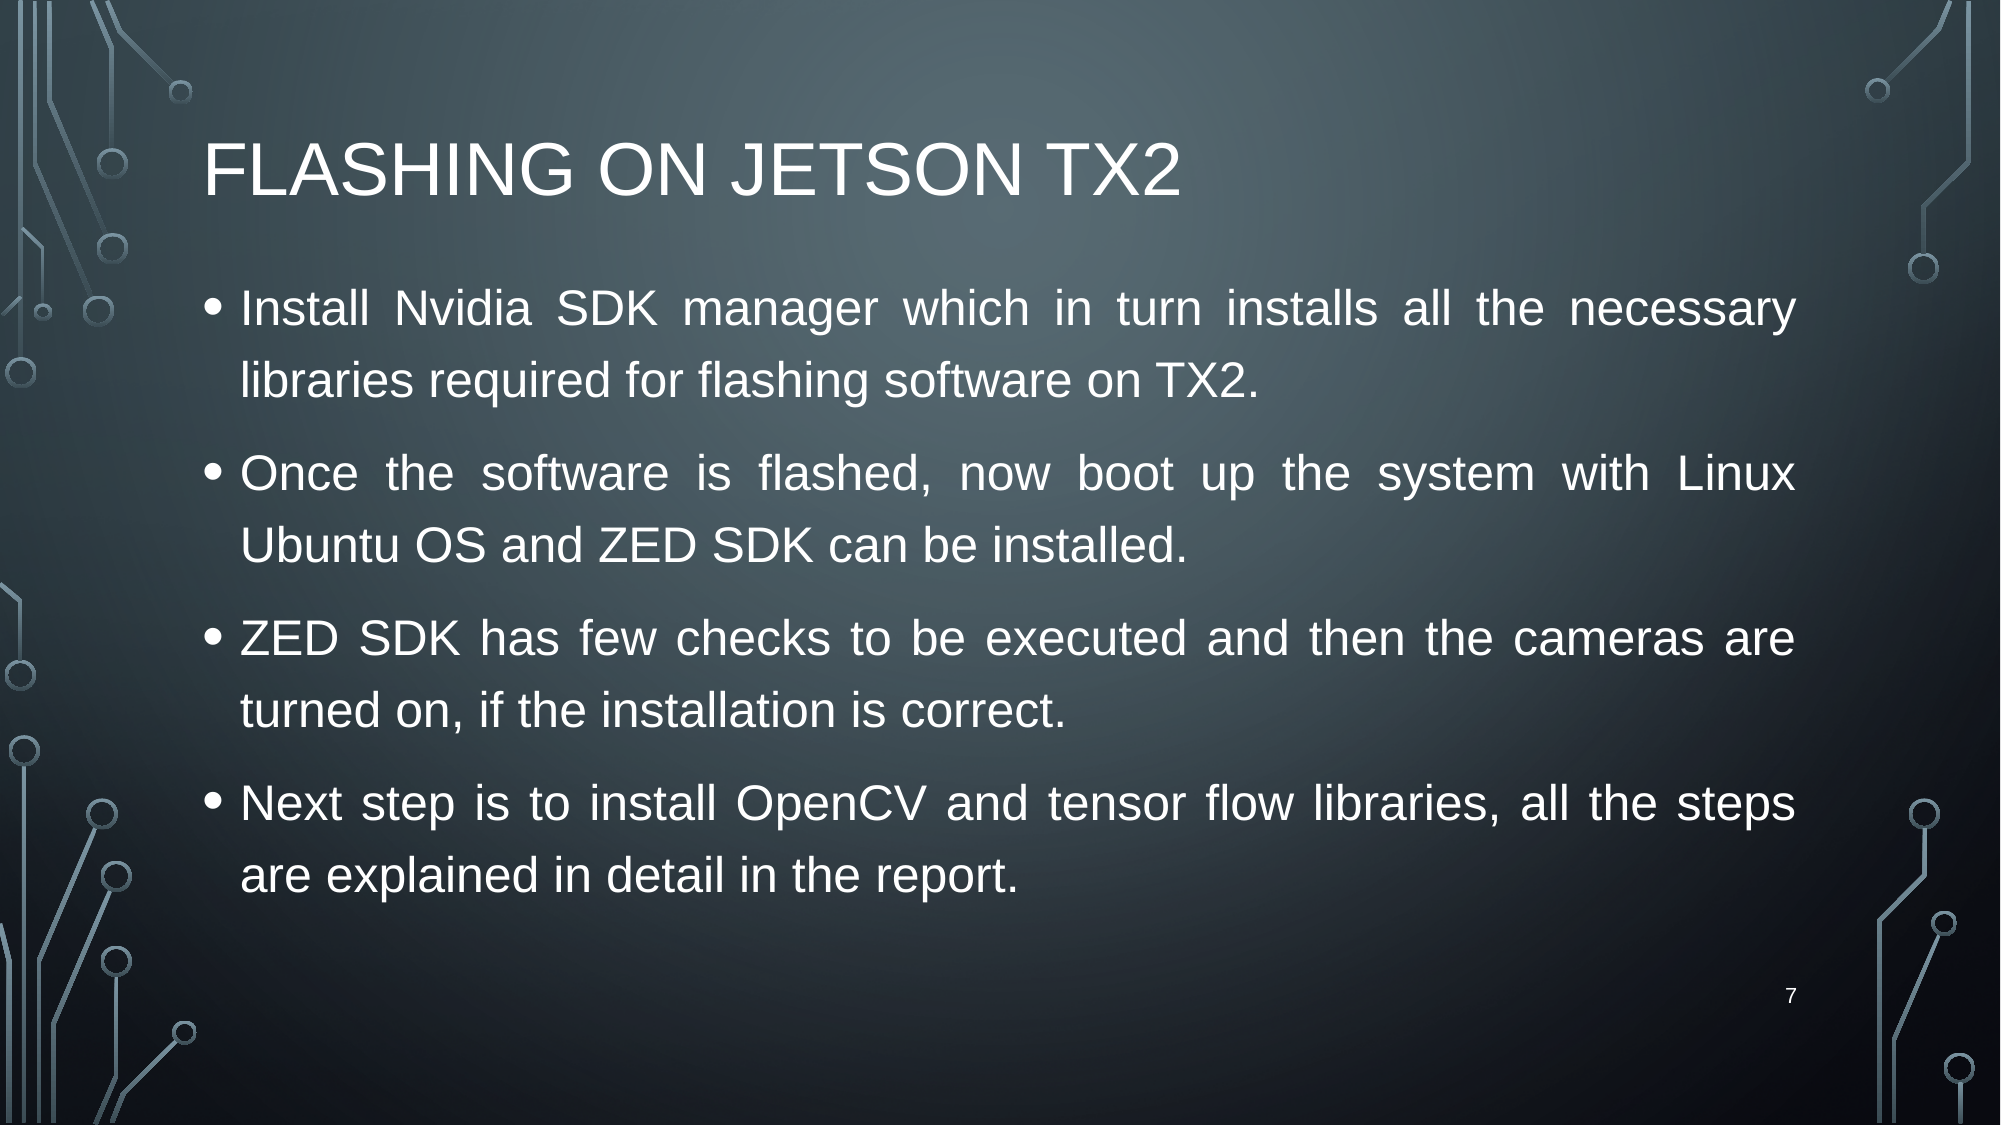

# Flashing on Jetson tx2
Install Nvidia SDK manager which in turn installs all the necessary libraries required for flashing software on TX2.
Once the software is flashed, now boot up the system with Linux Ubuntu OS and ZED SDK can be installed.
ZED SDK has few checks to be executed and then the cameras are turned on, if the installation is correct.
Next step is to install OpenCV and tensor flow libraries, all the steps are explained in detail in the report.
7